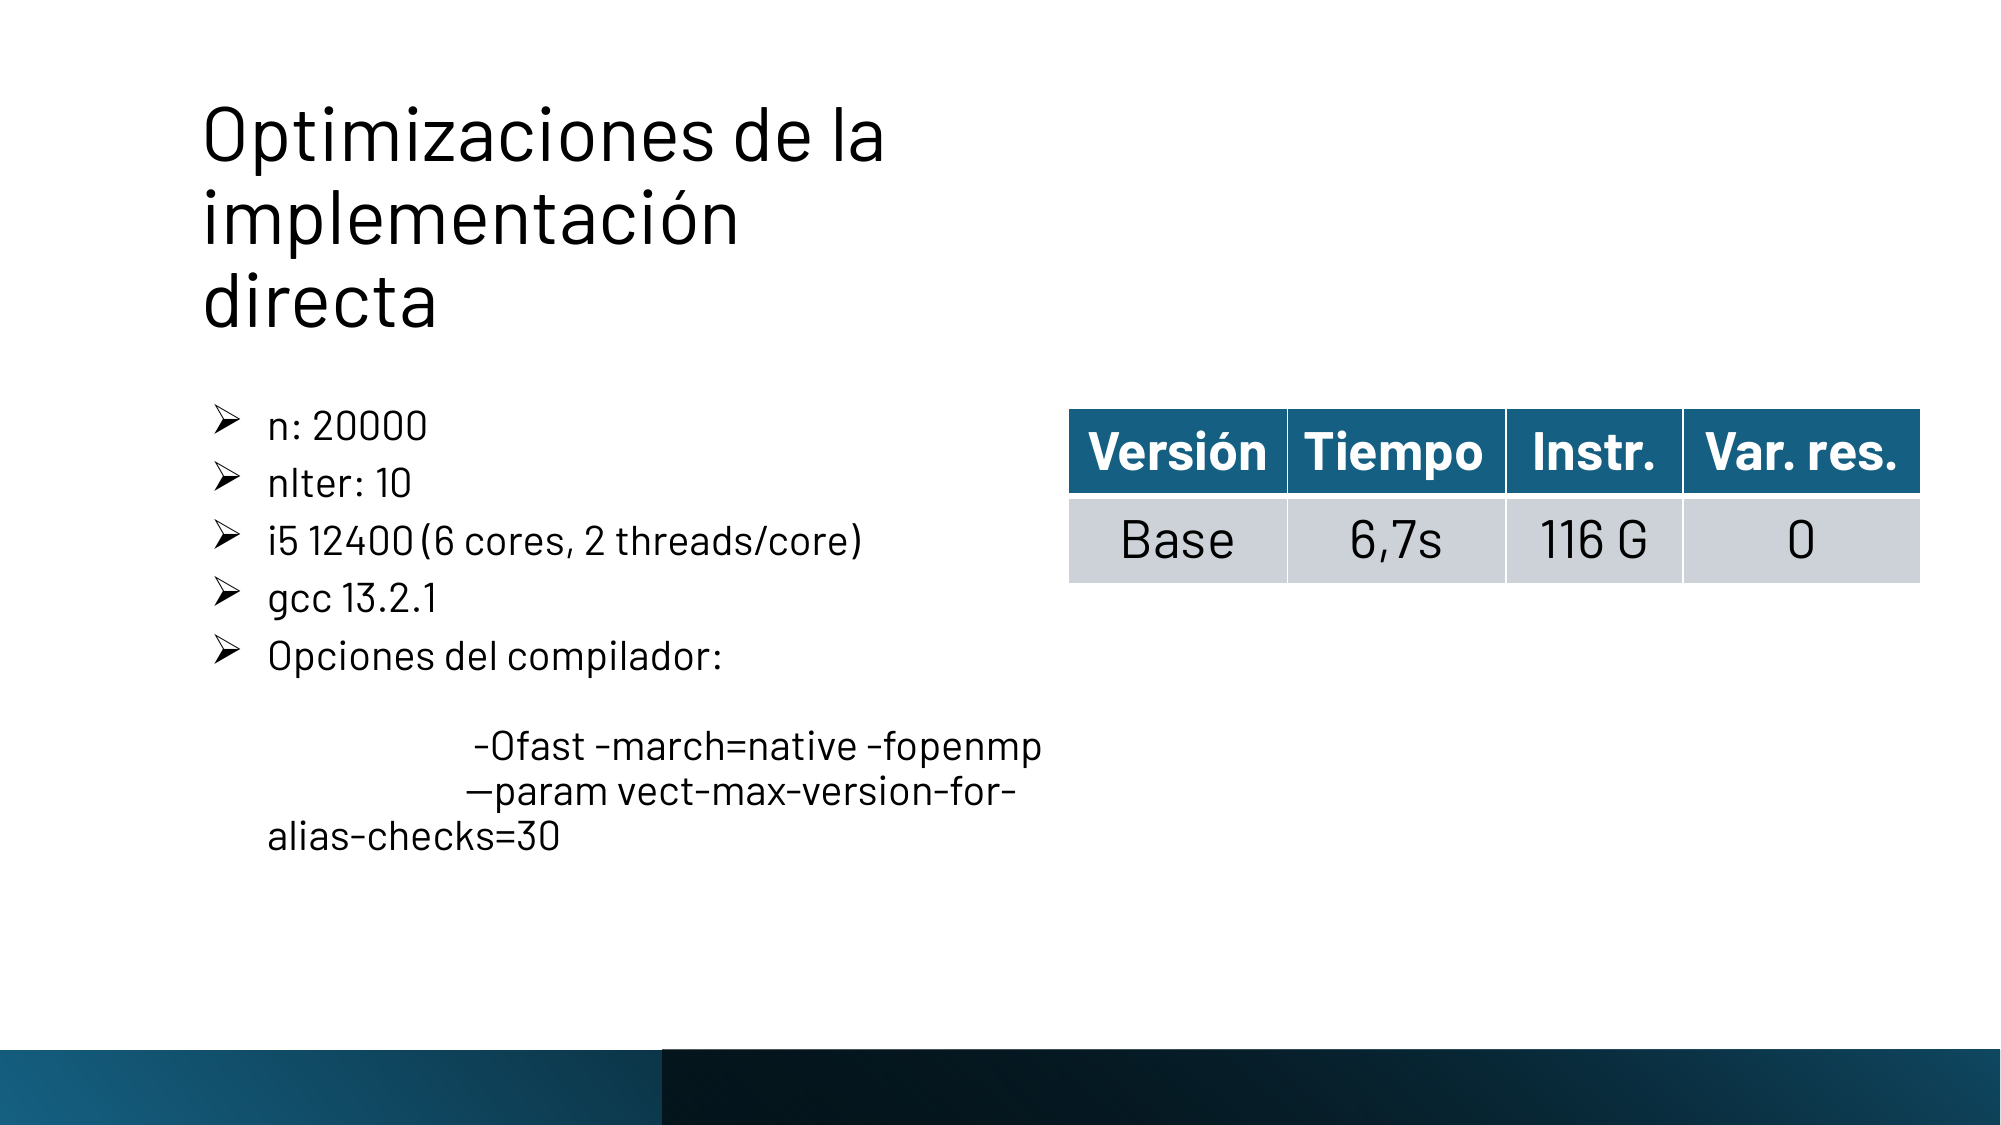

# Optimizaciones de la implementación directa
n: 20000
nIter: 10
i5 12400 (6 cores, 2 threads/core)
gcc 13.2.1
Opciones del compilador:                  	                                 	                                                                                            -Ofast -march=native -fopenmp                                 --param vect-max-version-for-alias-checks=30

| Versión | Tiempo | Instr. | Var. res. |
| --- | --- | --- | --- |
| Base | 6,7s | 116 G | 0 |